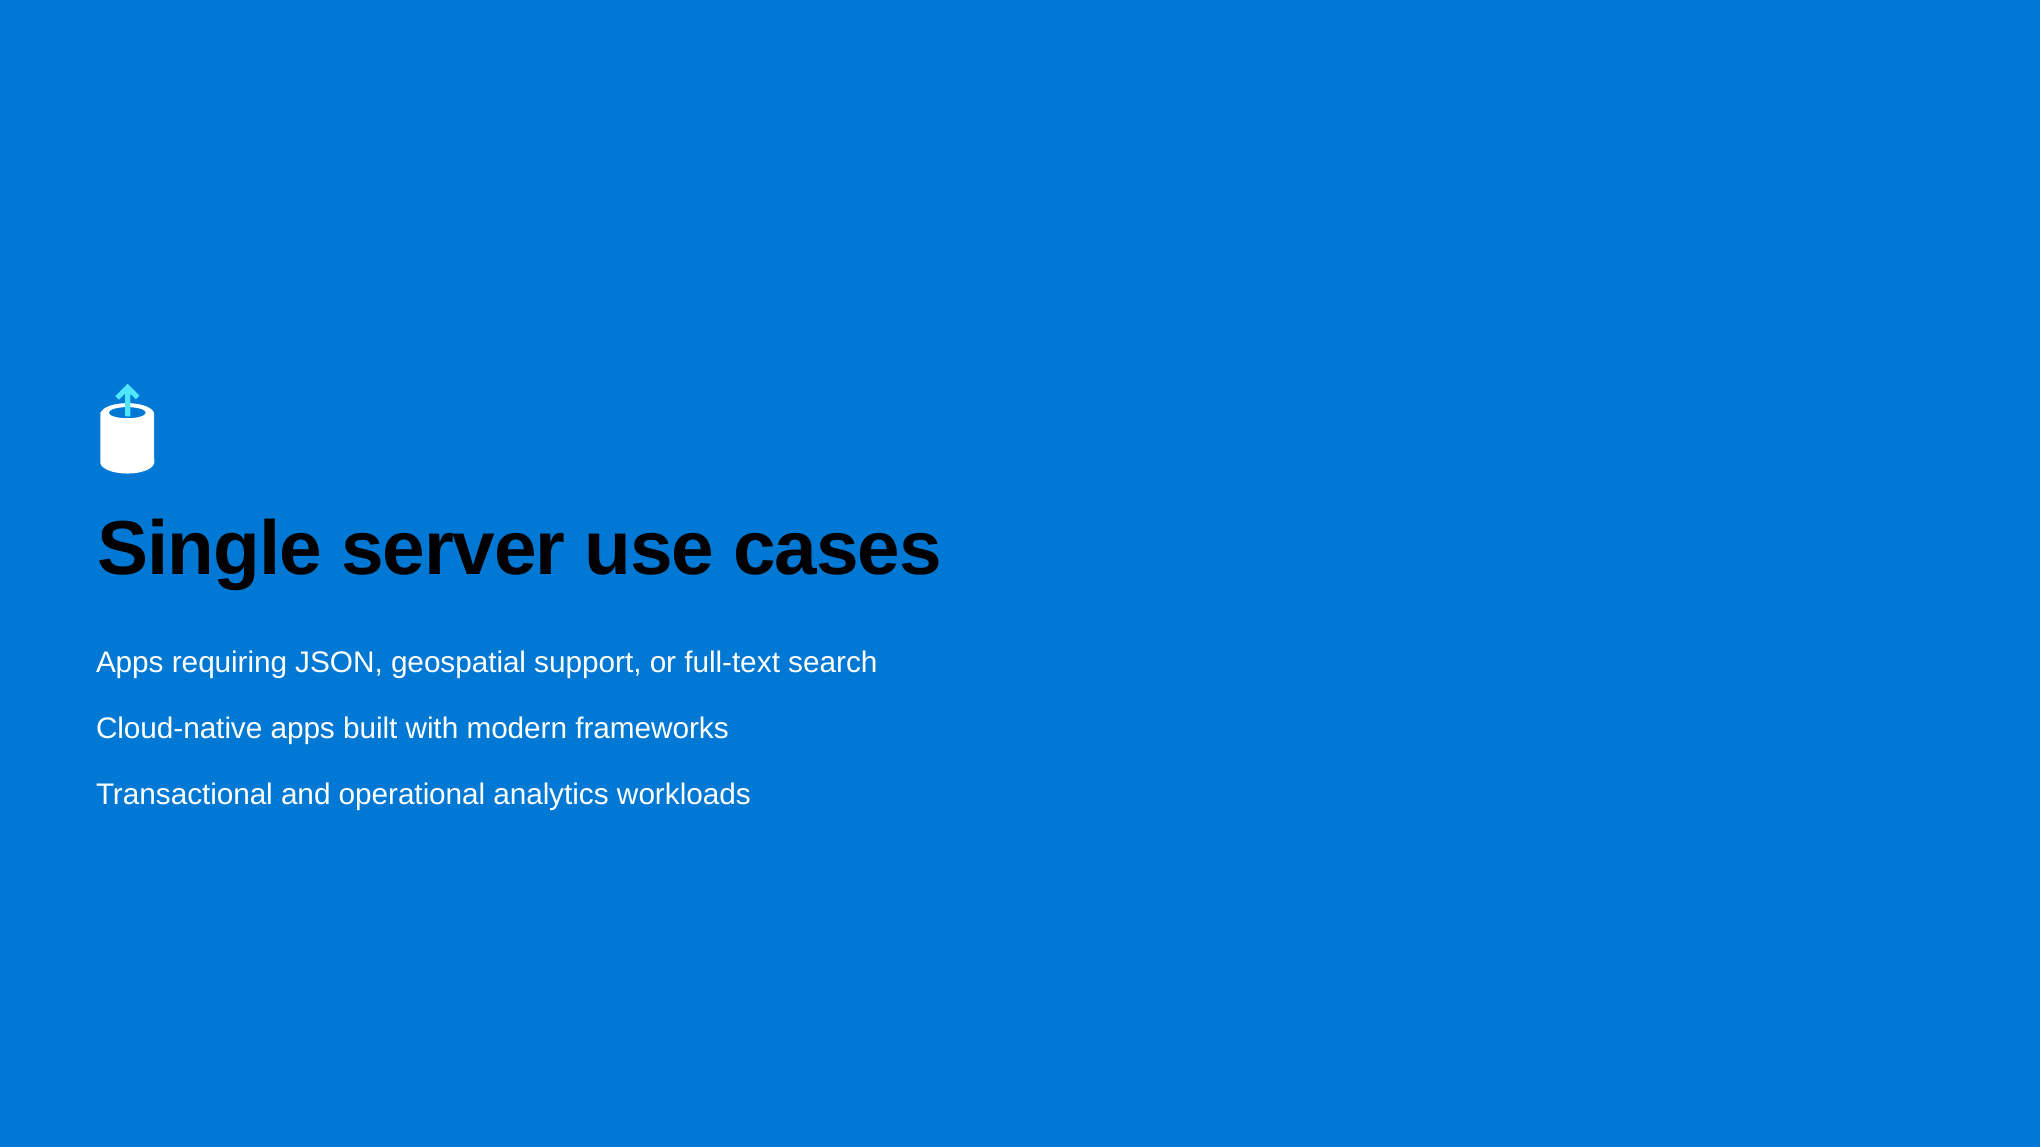

# Single server use cases
Apps requiring JSON, geospatial support, or full-text search
Cloud-native apps built with modern frameworks
Transactional and operational analytics workloads